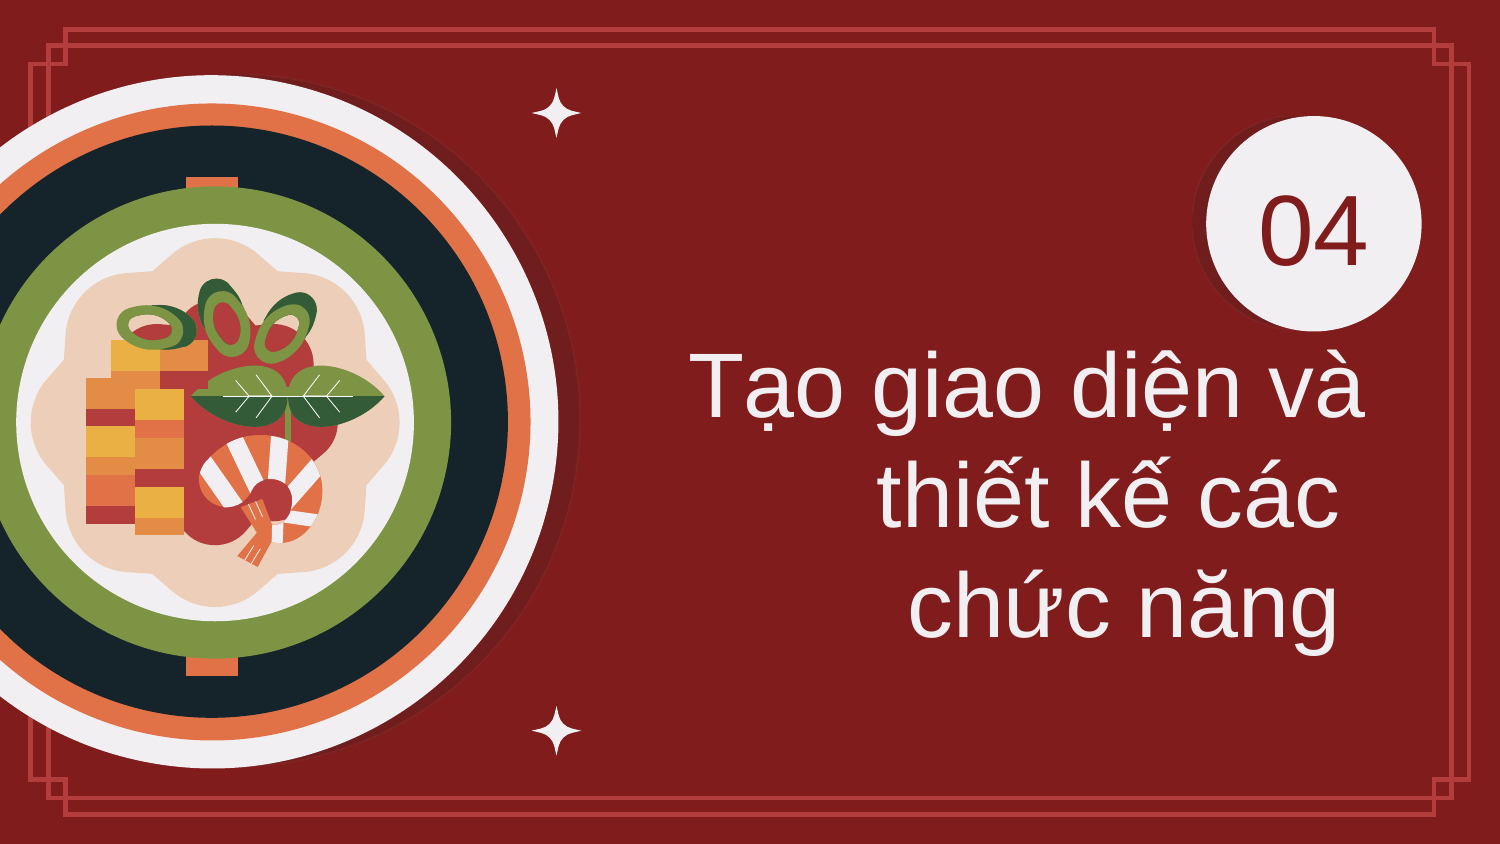

04

# Tạo giao diện và thiết kế các chức năng